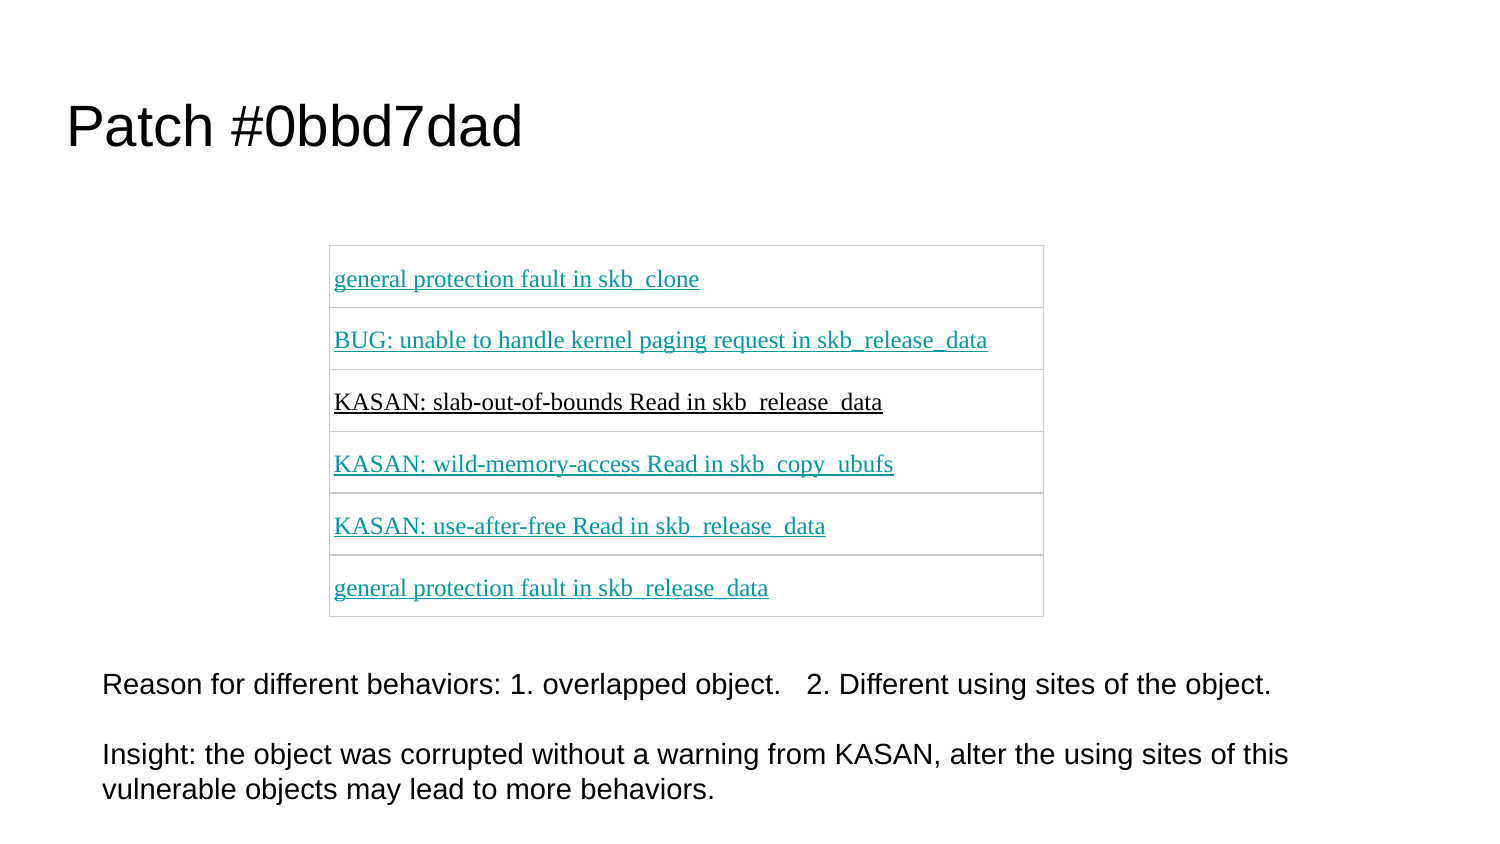

# Patch #0bbd7dad
| general protection fault in skb\_clone |
| --- |
| BUG: unable to handle kernel paging request in skb\_release\_data |
| KASAN: slab-out-of-bounds Read in skb\_release\_data |
| KASAN: wild-memory-access Read in skb\_copy\_ubufs |
| KASAN: use-after-free Read in skb\_release\_data |
| general protection fault in skb\_release\_data |
Reason for different behaviors: 1. overlapped object.   2. Different using sites of the object.

Insight: the object was corrupted without a warning from KASAN, alter the using sites of this vulnerable objects may lead to more behaviors.